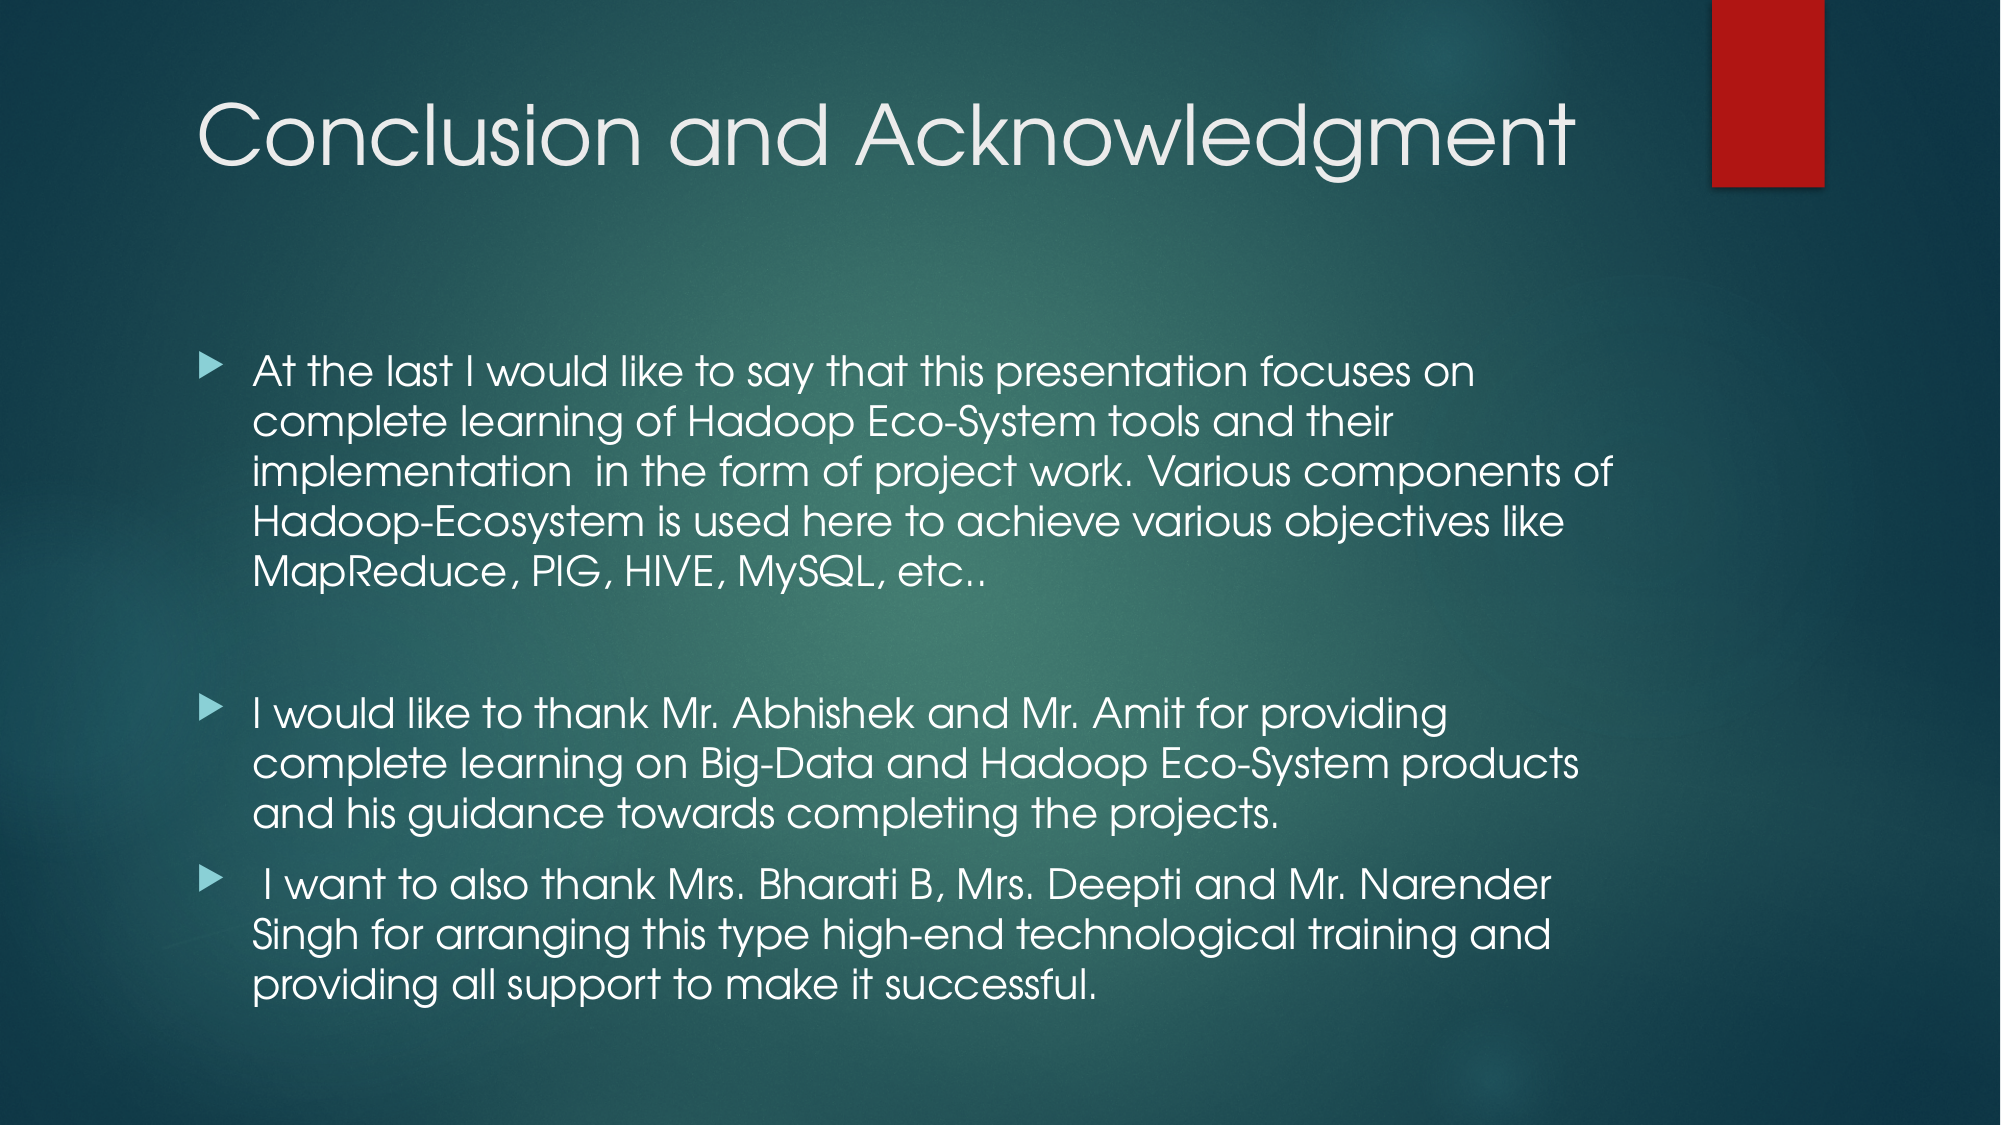

# Conclusion and Acknowledgment
At the last I would like to say that this presentation focuses on complete learning of Hadoop Eco-System tools and their implementation  in the form of project work. Various components of Hadoop-Ecosystem is used here to achieve various objectives like MapReduce, PIG, HIVE, MySQL, etc..

I would like to thank Mr. Abhishek and Mr. Amit for providing complete learning on Big-Data and Hadoop Eco-System products and his guidance towards completing the projects.
 I want to also thank Mrs. Bharati B, Mrs. Deepti and Mr. Narender Singh for arranging this type high-end technological training and providing all support to make it successful.